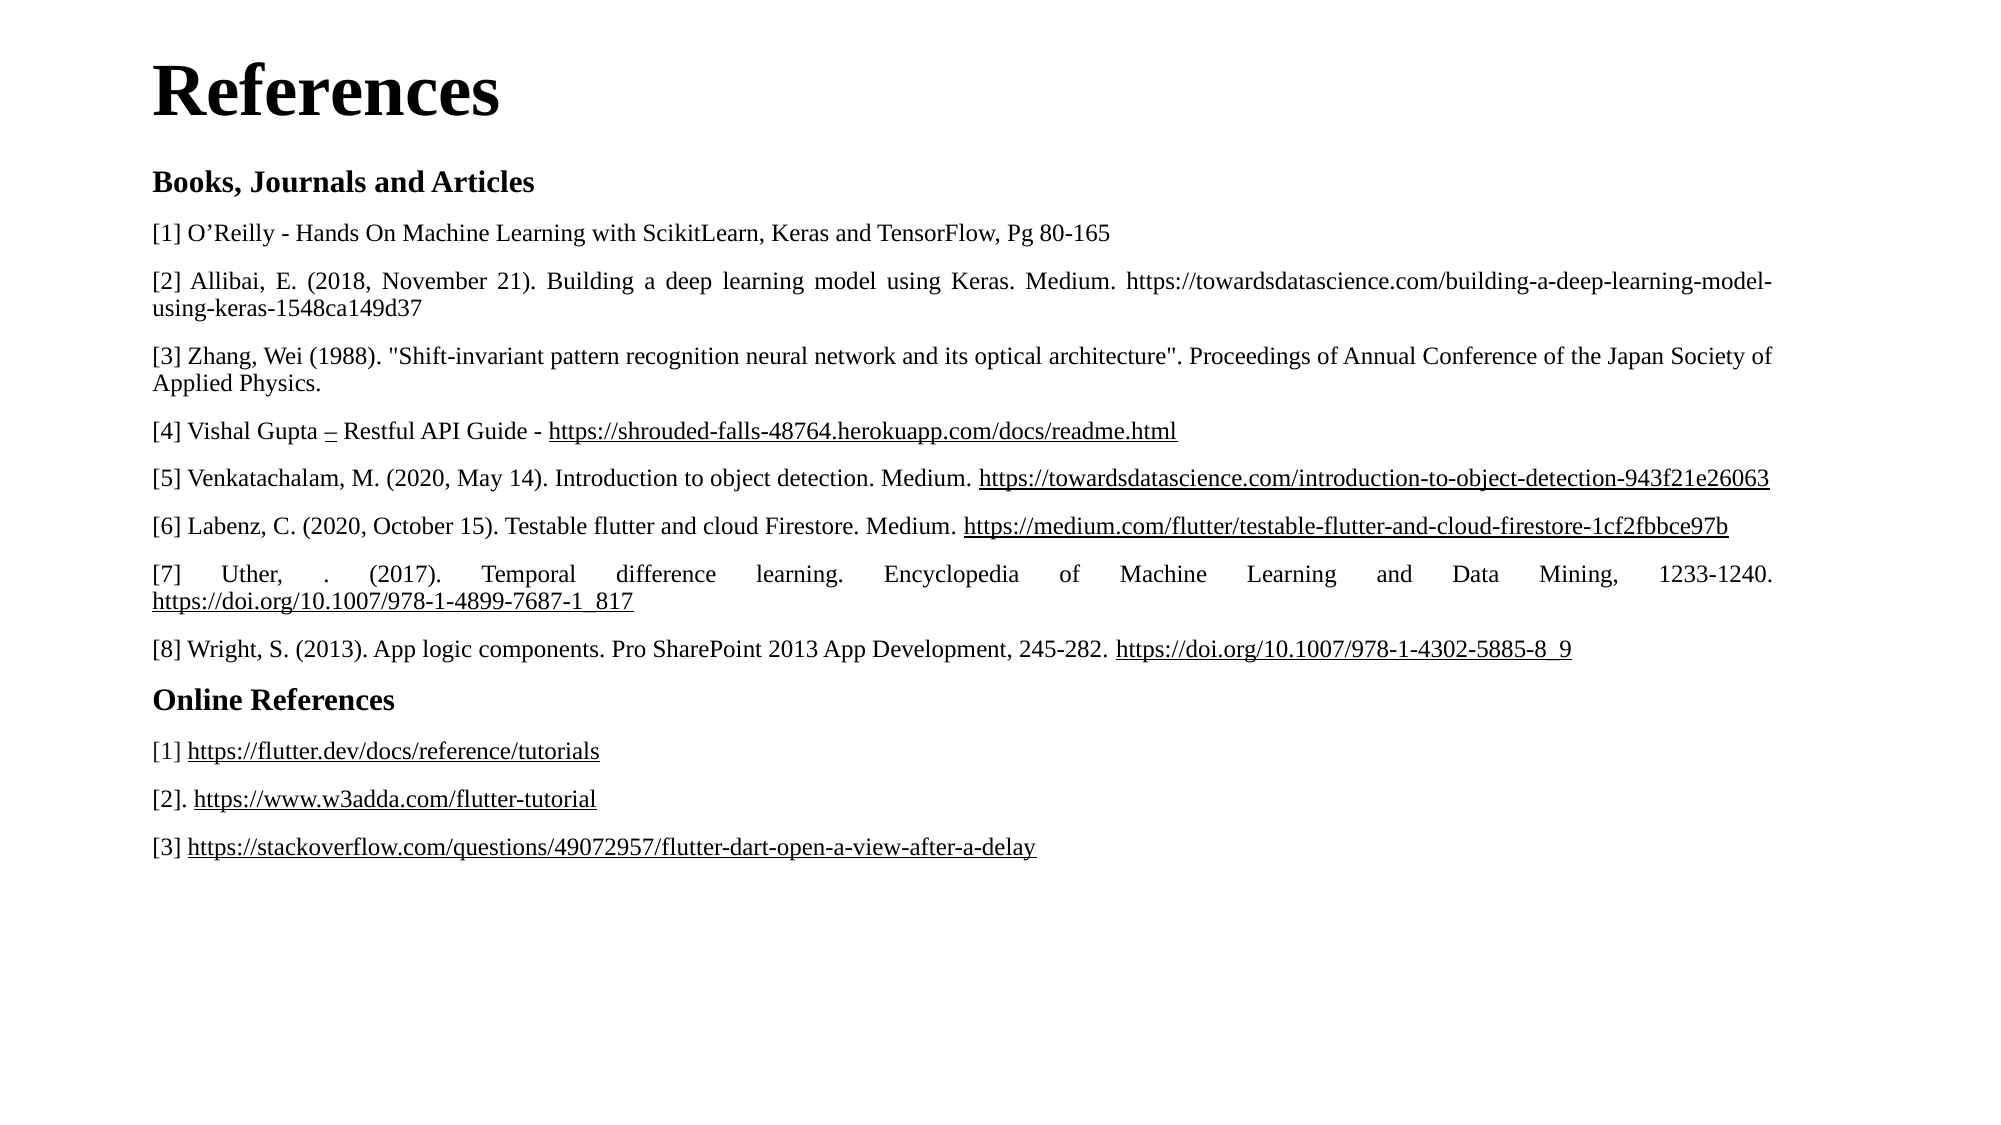

# References
Books, Journals and Articles
[1] O’Reilly - Hands On Machine Learning with ScikitLearn, Keras and TensorFlow, Pg 80-165
[2] Allibai, E. (2018, November 21). Building a deep learning model using Keras. Medium. https://towardsdatascience.com/building-a-deep-learning-model-using-keras-1548ca149d37
[3] Zhang, Wei (1988). "Shift-invariant pattern recognition neural network and its optical architecture". Proceedings of Annual Conference of the Japan Society of Applied Physics.
[4] Vishal Gupta – Restful API Guide - https://shrouded-falls-48764.herokuapp.com/docs/readme.html
[5] Venkatachalam, M. (2020, May 14). Introduction to object detection. Medium. https://towardsdatascience.com/introduction-to-object-detection-943f21e26063
[6] Labenz, C. (2020, October 15). Testable flutter and cloud Firestore. Medium. https://medium.com/flutter/testable-flutter-and-cloud-firestore-1cf2fbbce97b
[7] Uther, ​. (2017). Temporal difference learning. Encyclopedia of Machine Learning and Data Mining, 1233-1240. https://doi.org/10.1007/978-1-4899-7687-1_817
[8] Wright, S. (2013). App logic components. Pro SharePoint 2013 App Development, 245-282. https://doi.org/10.1007/978-1-4302-5885-8_9
Online References
[1] https://flutter.dev/docs/reference/tutorials
[2]. https://www.w3adda.com/flutter-tutorial
[3] https://stackoverflow.com/questions/49072957/flutter-dart-open-a-view-after-a-delay